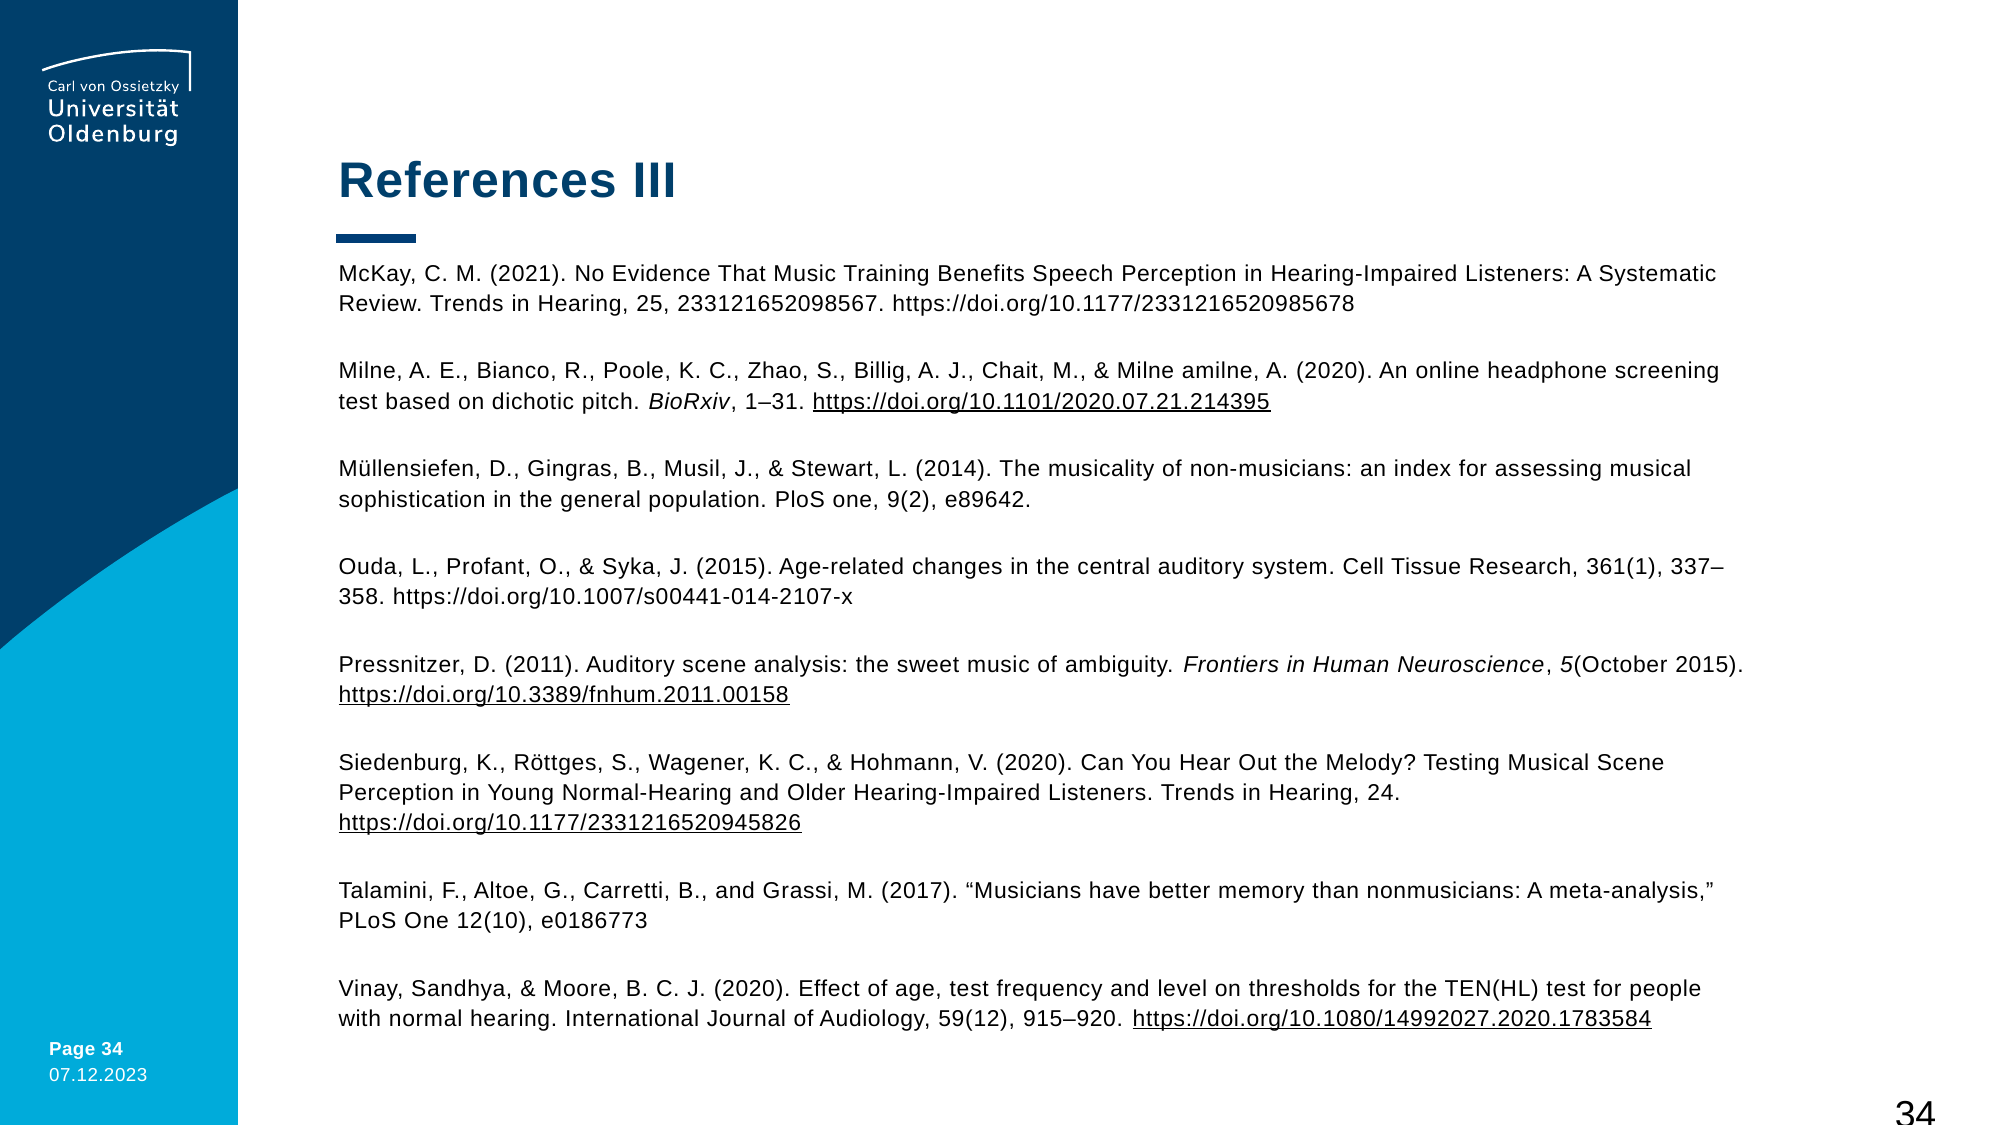

# References III
McKay, C. M. (2021). No Evidence That Music Training Benefits Speech Perception in Hearing-Impaired Listeners: A Systematic Review. Trends in Hearing, 25, 233121652098567. https://doi.org/10.1177/2331216520985678
Milne, A. E., Bianco, R., Poole, K. C., Zhao, S., Billig, A. J., Chait, M., & Milne amilne, A. (2020). An online headphone screening test based on dichotic pitch. BioRxiv, 1–31. https://doi.org/10.1101/2020.07.21.214395
Müllensiefen, D., Gingras, B., Musil, J., & Stewart, L. (2014). The musicality of non-musicians: an index for assessing musical sophistication in the general population. PloS one, 9(2), e89642.
Ouda, L., Profant, O., & Syka, J. (2015). Age-related changes in the central auditory system. Cell Tissue Research, 361(1), 337–358. https://doi.org/10.1007/s00441-014-2107-x
Pressnitzer, D. (2011). Auditory scene analysis: the sweet music of ambiguity. Frontiers in Human Neuroscience, 5(October 2015). https://doi.org/10.3389/fnhum.2011.00158
Siedenburg, K., Röttges, S., Wagener, K. C., & Hohmann, V. (2020). Can You Hear Out the Melody? Testing Musical Scene Perception in Young Normal-Hearing and Older Hearing-Impaired Listeners. Trends in Hearing, 24. https://doi.org/10.1177/2331216520945826
Talamini, F., Altoe, G., Carretti, B., and Grassi, M. (2017). “Musicians have better memory than nonmusicians: A meta-analysis,” PLoS One 12(10), e0186773
Vinay, Sandhya, & Moore, B. C. J. (2020). Effect of age, test frequency and level on thresholds for the TEN(HL) test for people with normal hearing. International Journal of Audiology, 59(12), 915–920. https://doi.org/10.1080/14992027.2020.1783584

34